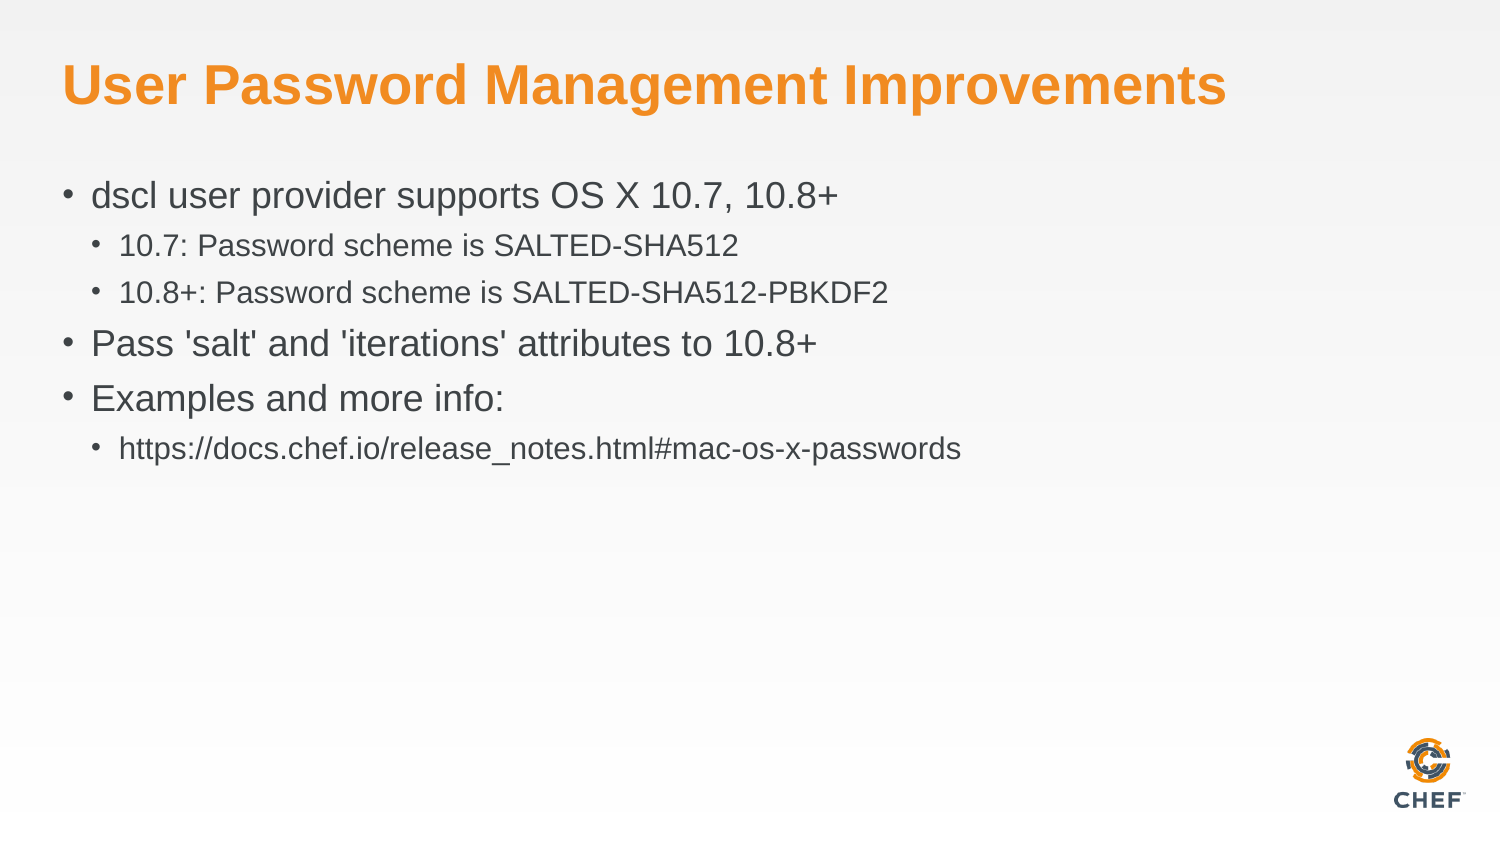

# User Password Management Improvements
dscl user provider supports OS X 10.7, 10.8+
10.7: Password scheme is SALTED-SHA512
10.8+: Password scheme is SALTED-SHA512-PBKDF2
Pass 'salt' and 'iterations' attributes to 10.8+
Examples and more info:
https://docs.chef.io/release_notes.html#mac-os-x-passwords